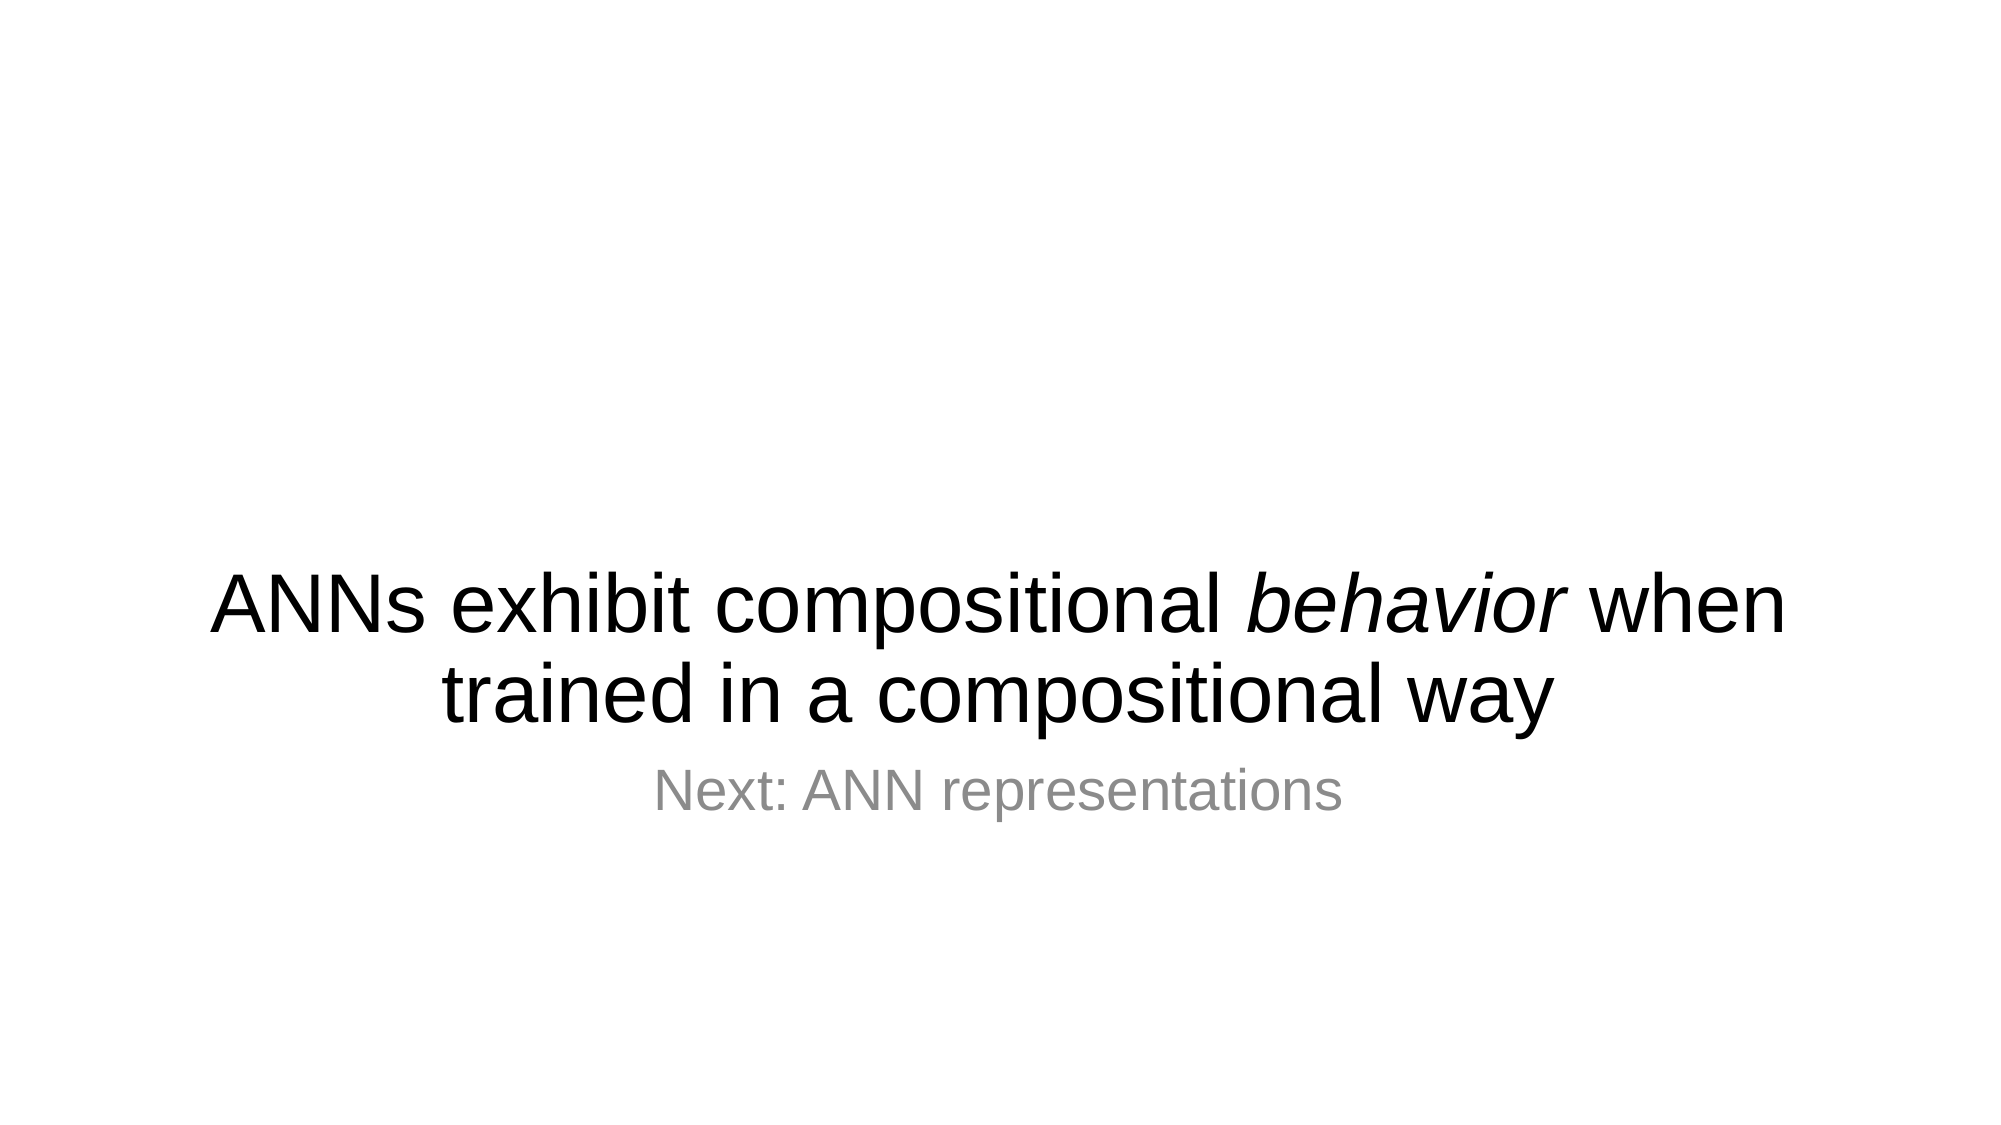

# ANNs exhibit compositional behavior when trained in a compositional way
Next: ANN representations